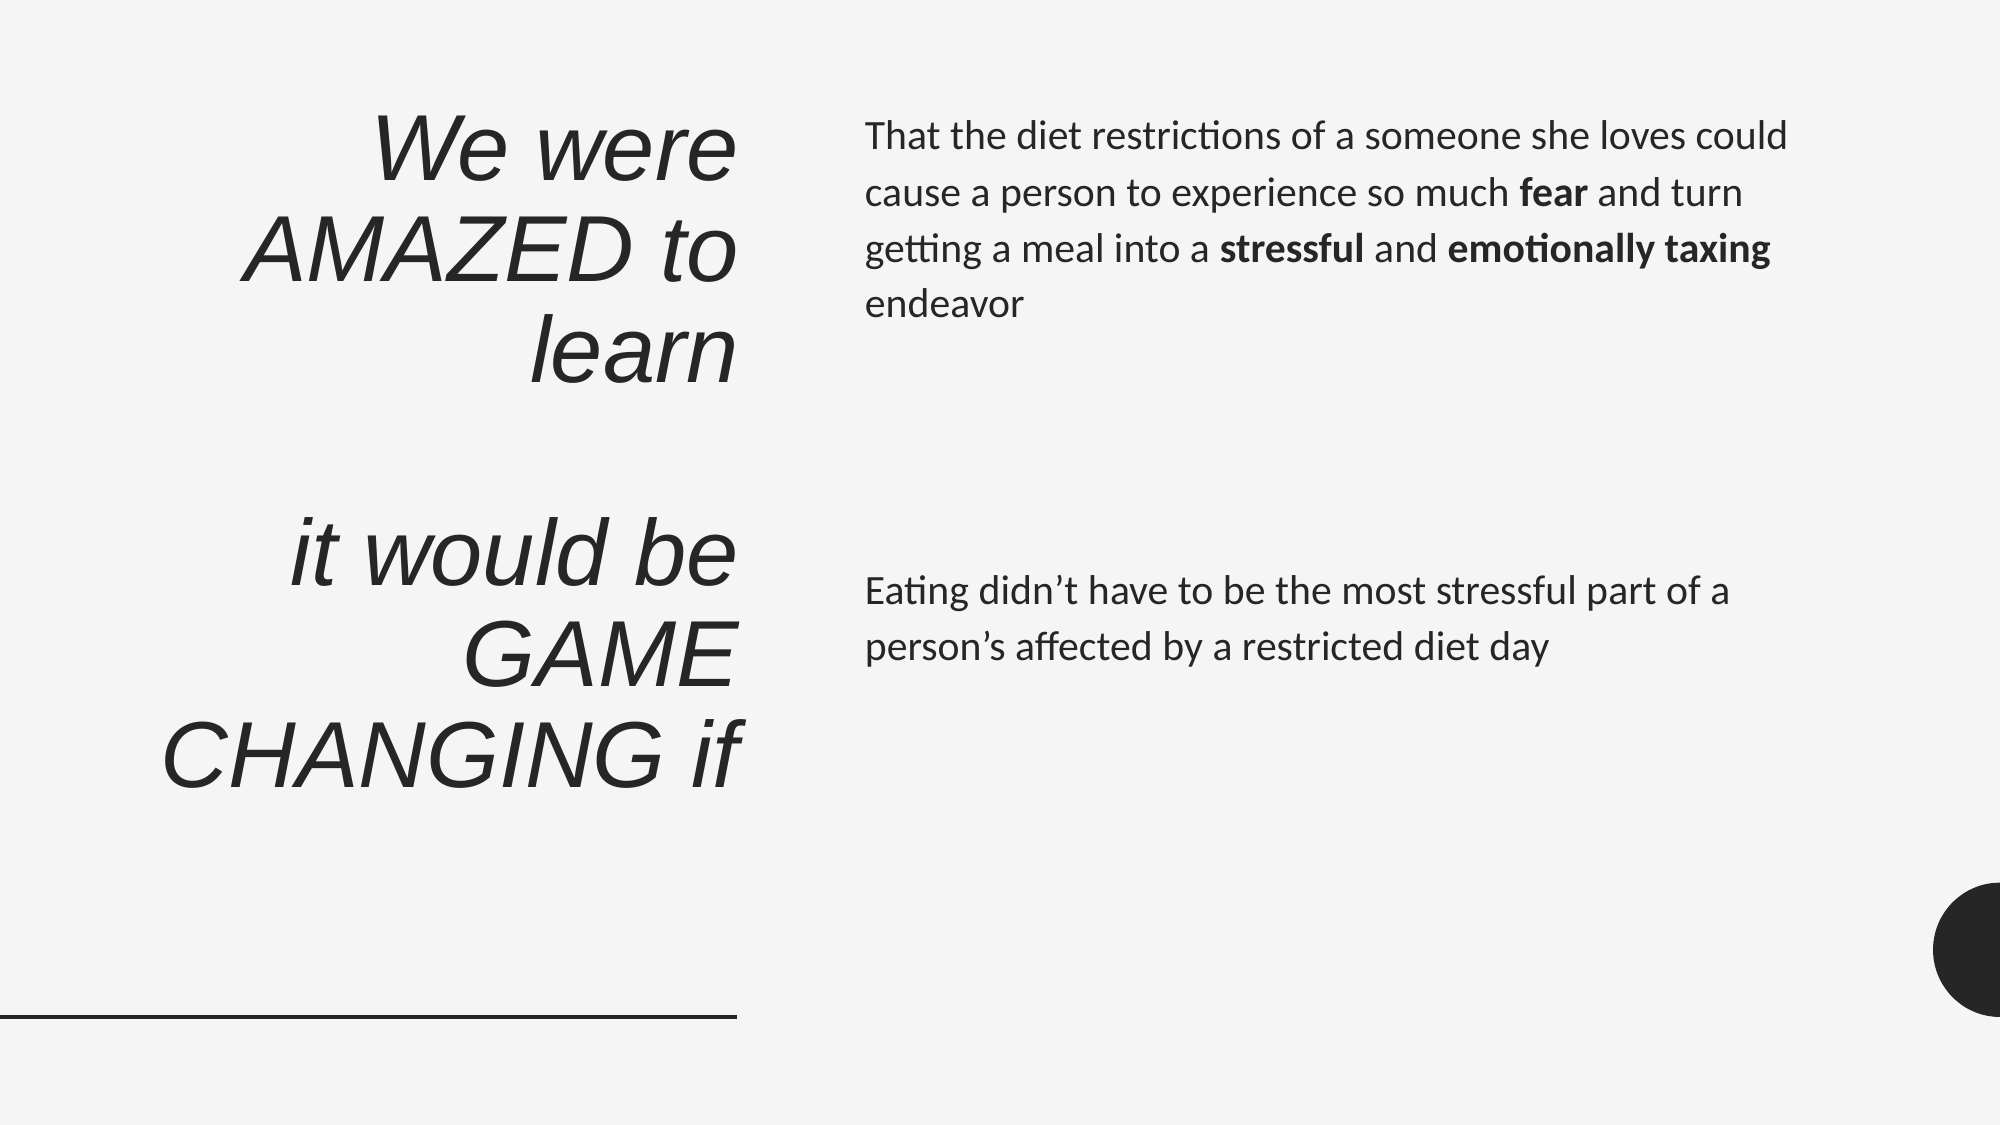

# We were AMAZED to learn it would be GAME CHANGING if
That the diet restrictions of a someone she loves could cause a person to experience so much fear and turn getting a meal into a stressful and emotionally taxing endeavor
Eating didn’t have to be the most stressful part of a person’s affected by a restricted diet day